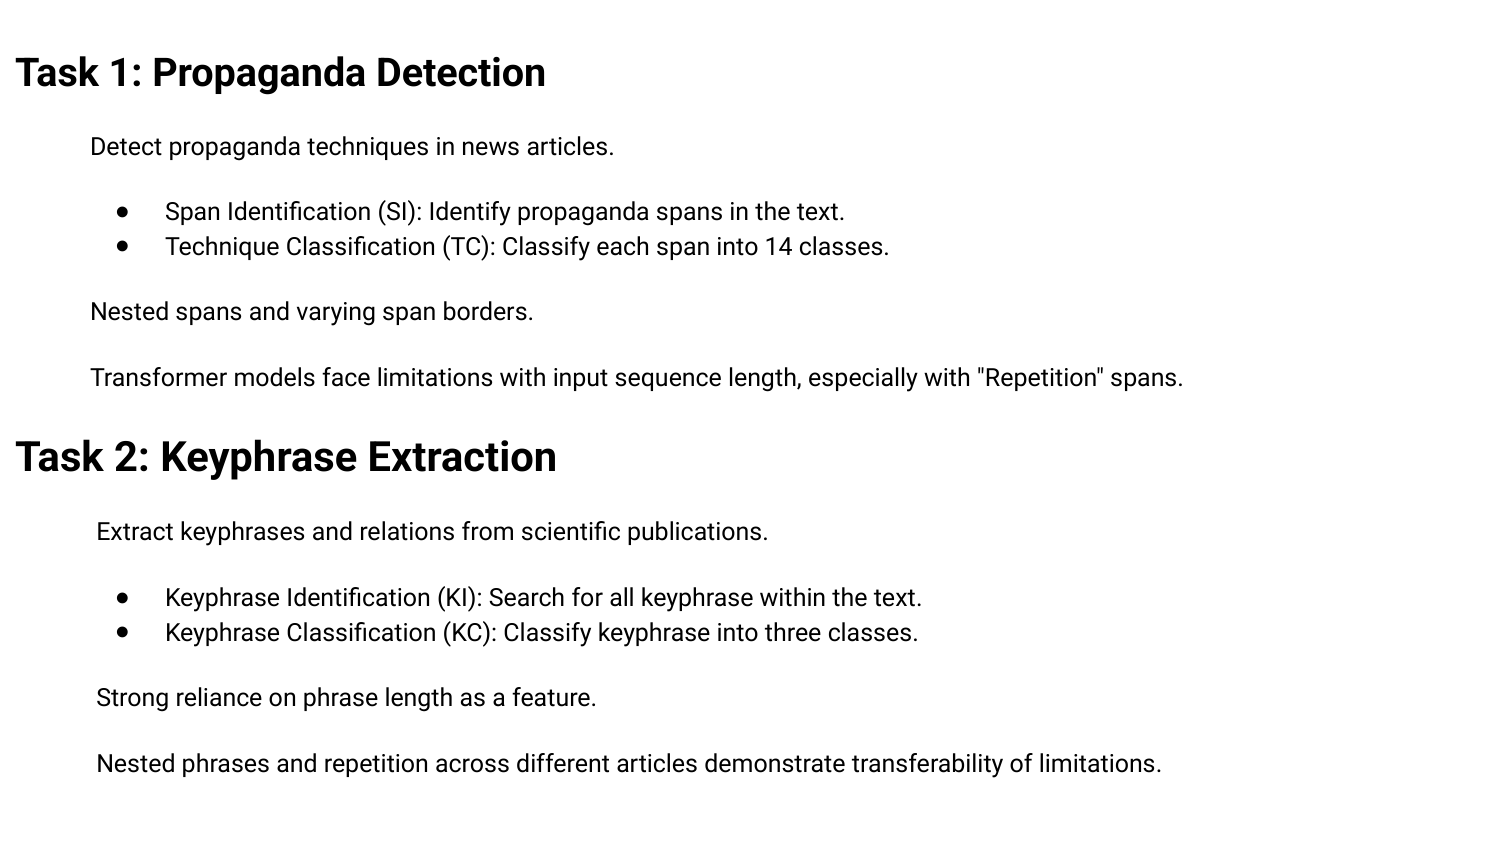

Task 1: Propaganda Detection
Detect propaganda techniques in news articles.
Span Identification (SI): Identify propaganda spans in the text.
Technique Classification (TC): Classify each span into 14 classes.
            Nested spans and varying span borders.
            Transformer models face limitations with input sequence length, especially with "Repetition" spans.
Task 2: Keyphrase Extraction
 Extract keyphrases and relations from scientific publications.
Keyphrase Identification (KI): Search for all keyphrase within the text.
Keyphrase Classification (KC): Classify keyphrase into three classes.
             Strong reliance on phrase length as a feature.
             Nested phrases and repetition across different articles demonstrate transferability of limitations.